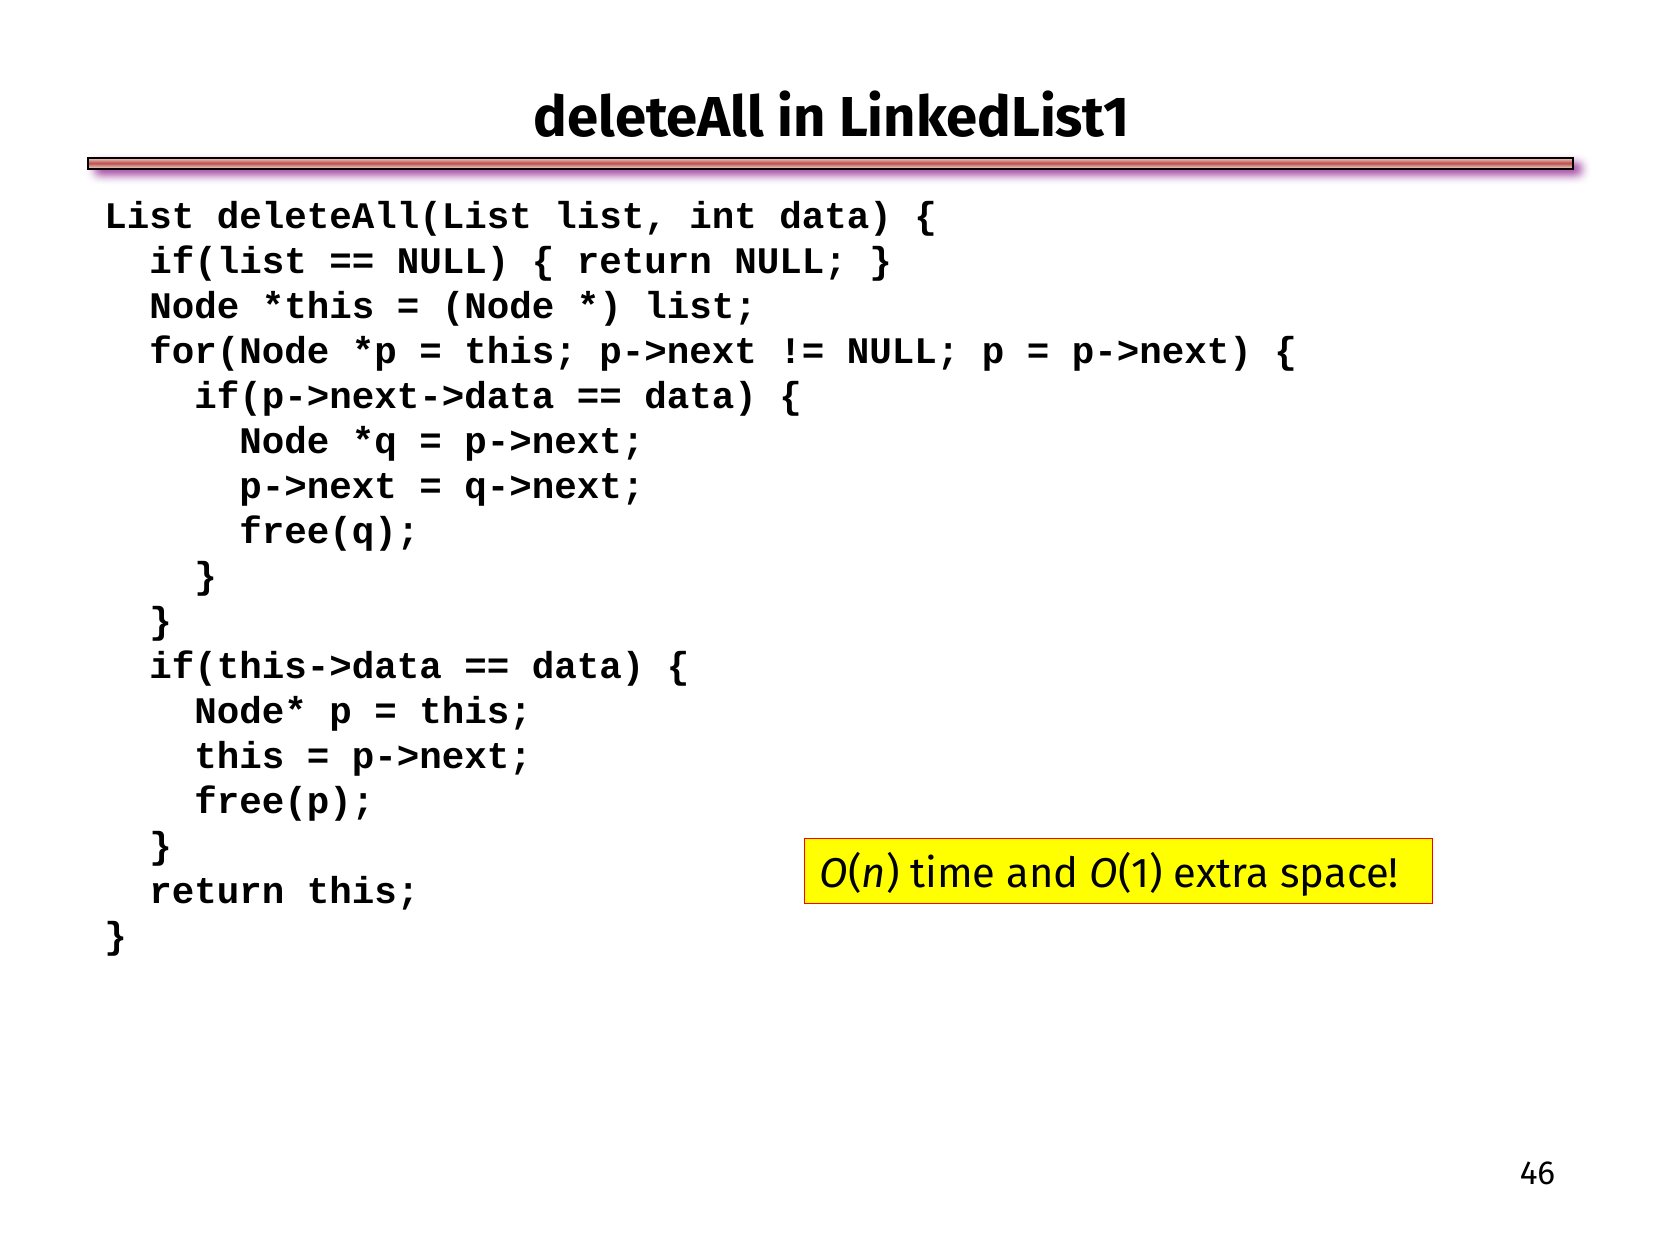

deleteAll in LinkedList1
List deleteAll(List list, int data) {
  if(list == NULL) { return NULL; }
  Node *this = (Node *) list;
  for(Node *p = this; p->next != NULL; p = p->next) {
    if(p->next->data == data) {
      Node *q = p->next;
      p->next = q->next;
      free(q);
    }
  }
  if(this->data == data) {
    Node* p = this;
    this = p->next;
    free(p);
  }
  return this;
}
O(n) time and O(1) extra space!
46